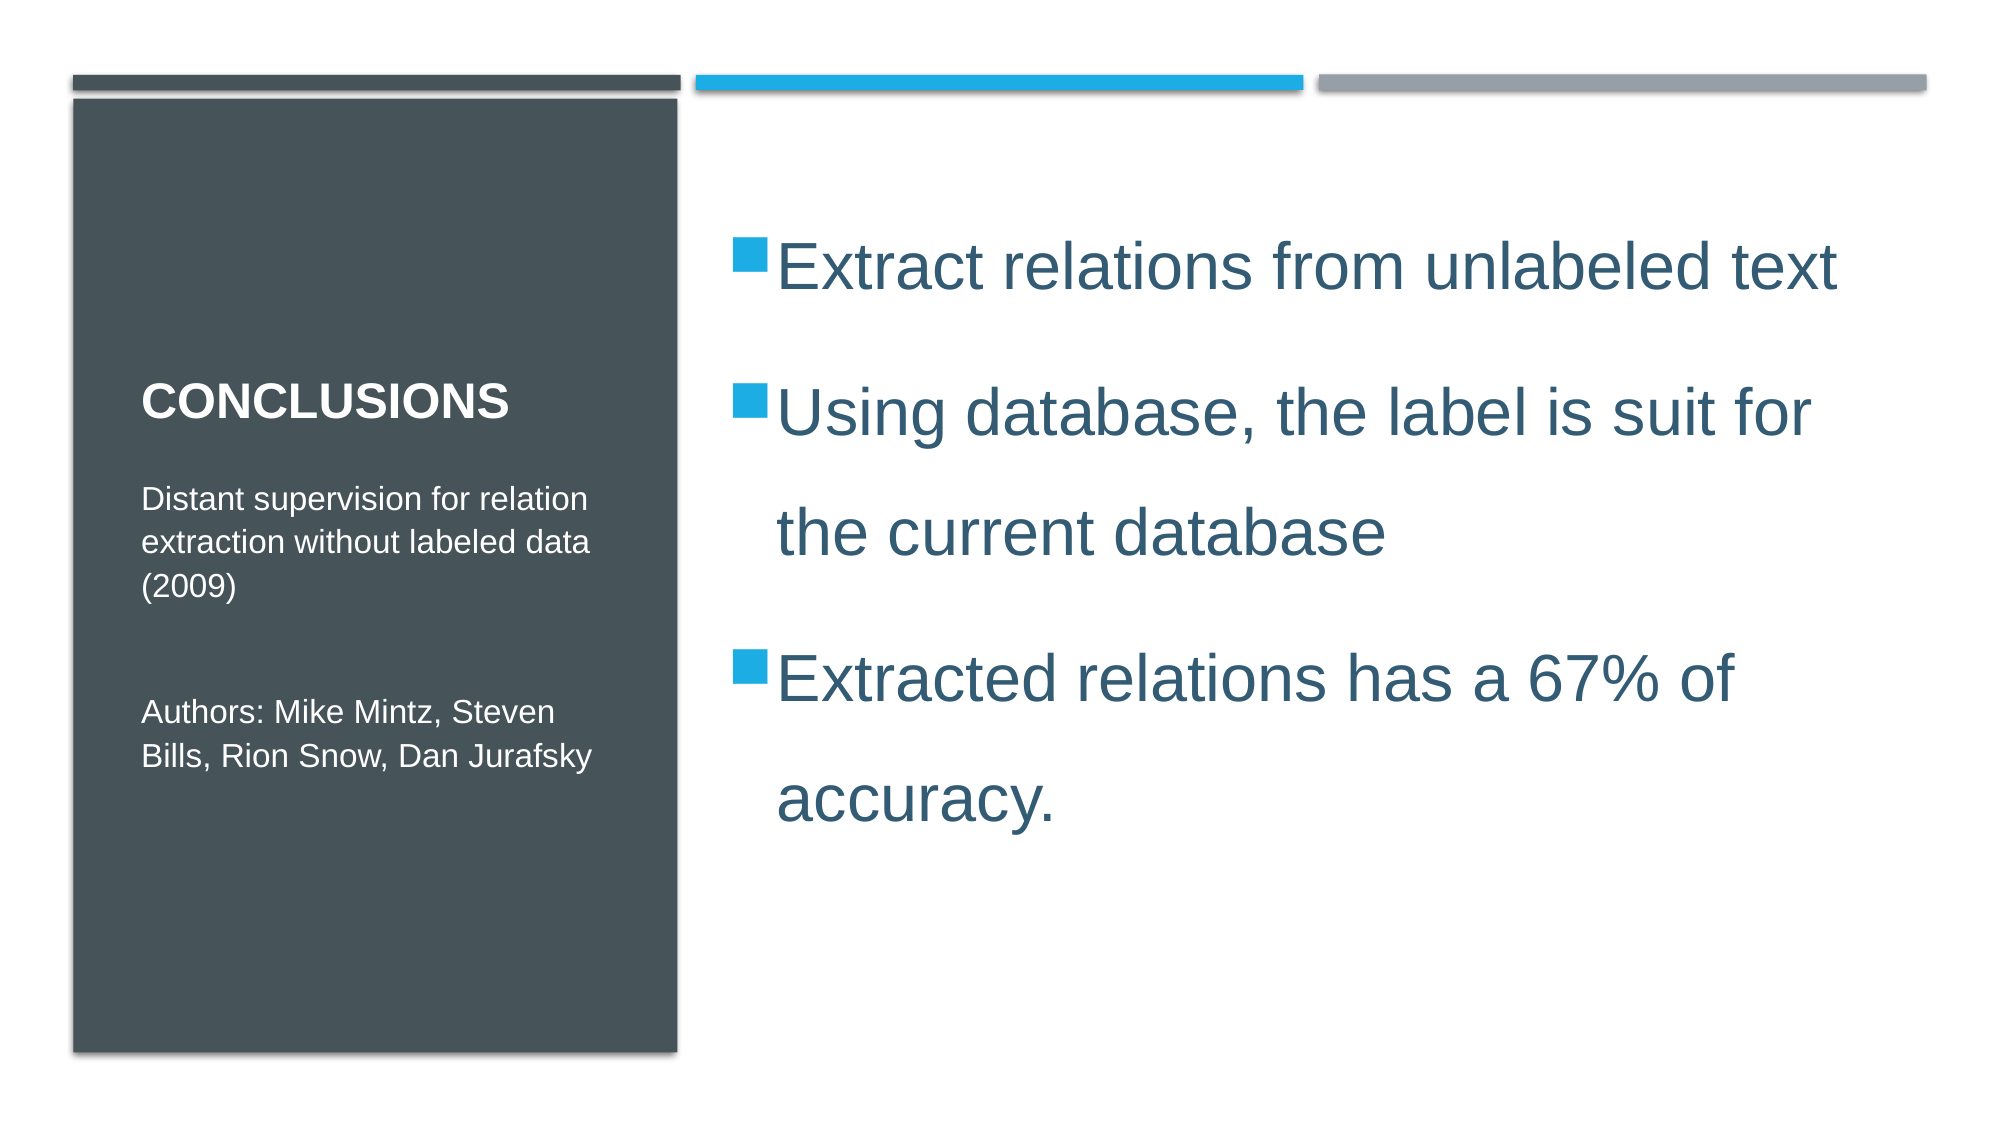

Extract relations from unlabeled text
Using database, the label is suit for the current database
Extracted relations has a 67% of accuracy.

# Conclusions
Distant supervision for relation extraction without labeled data (2009)

Authors: Mike Mintz, Steven Bills, Rion Snow, Dan Jurafsky